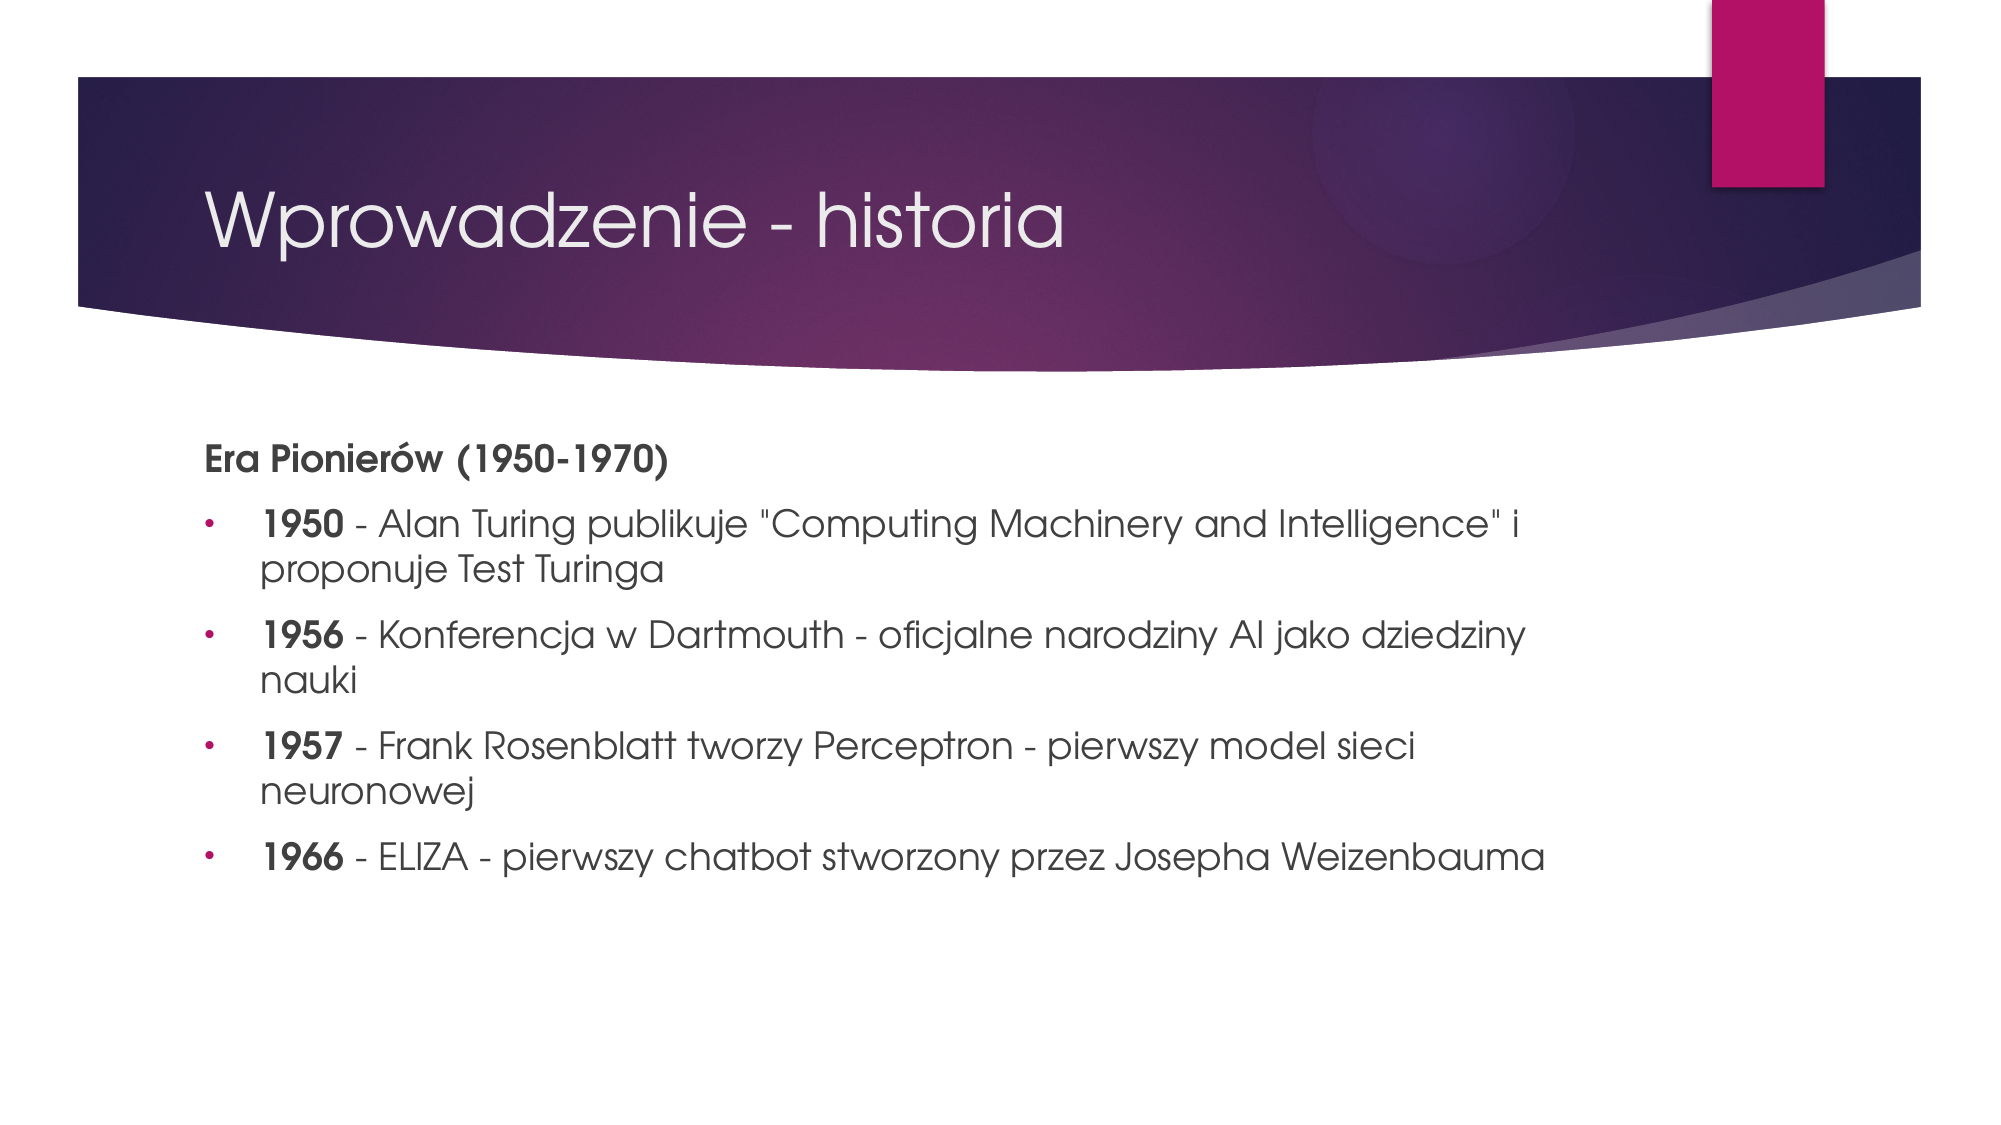

# Wprowadzenie - historia
Era Pionierów (1950-1970)
1950 - Alan Turing publikuje "Computing Machinery and Intelligence" i proponuje Test Turinga
1956 - Konferencja w Dartmouth - oficjalne narodziny AI jako dziedziny nauki
1957 - Frank Rosenblatt tworzy Perceptron - pierwszy model sieci neuronowej
1966 - ELIZA - pierwszy chatbot stworzony przez Josepha Weizenbauma